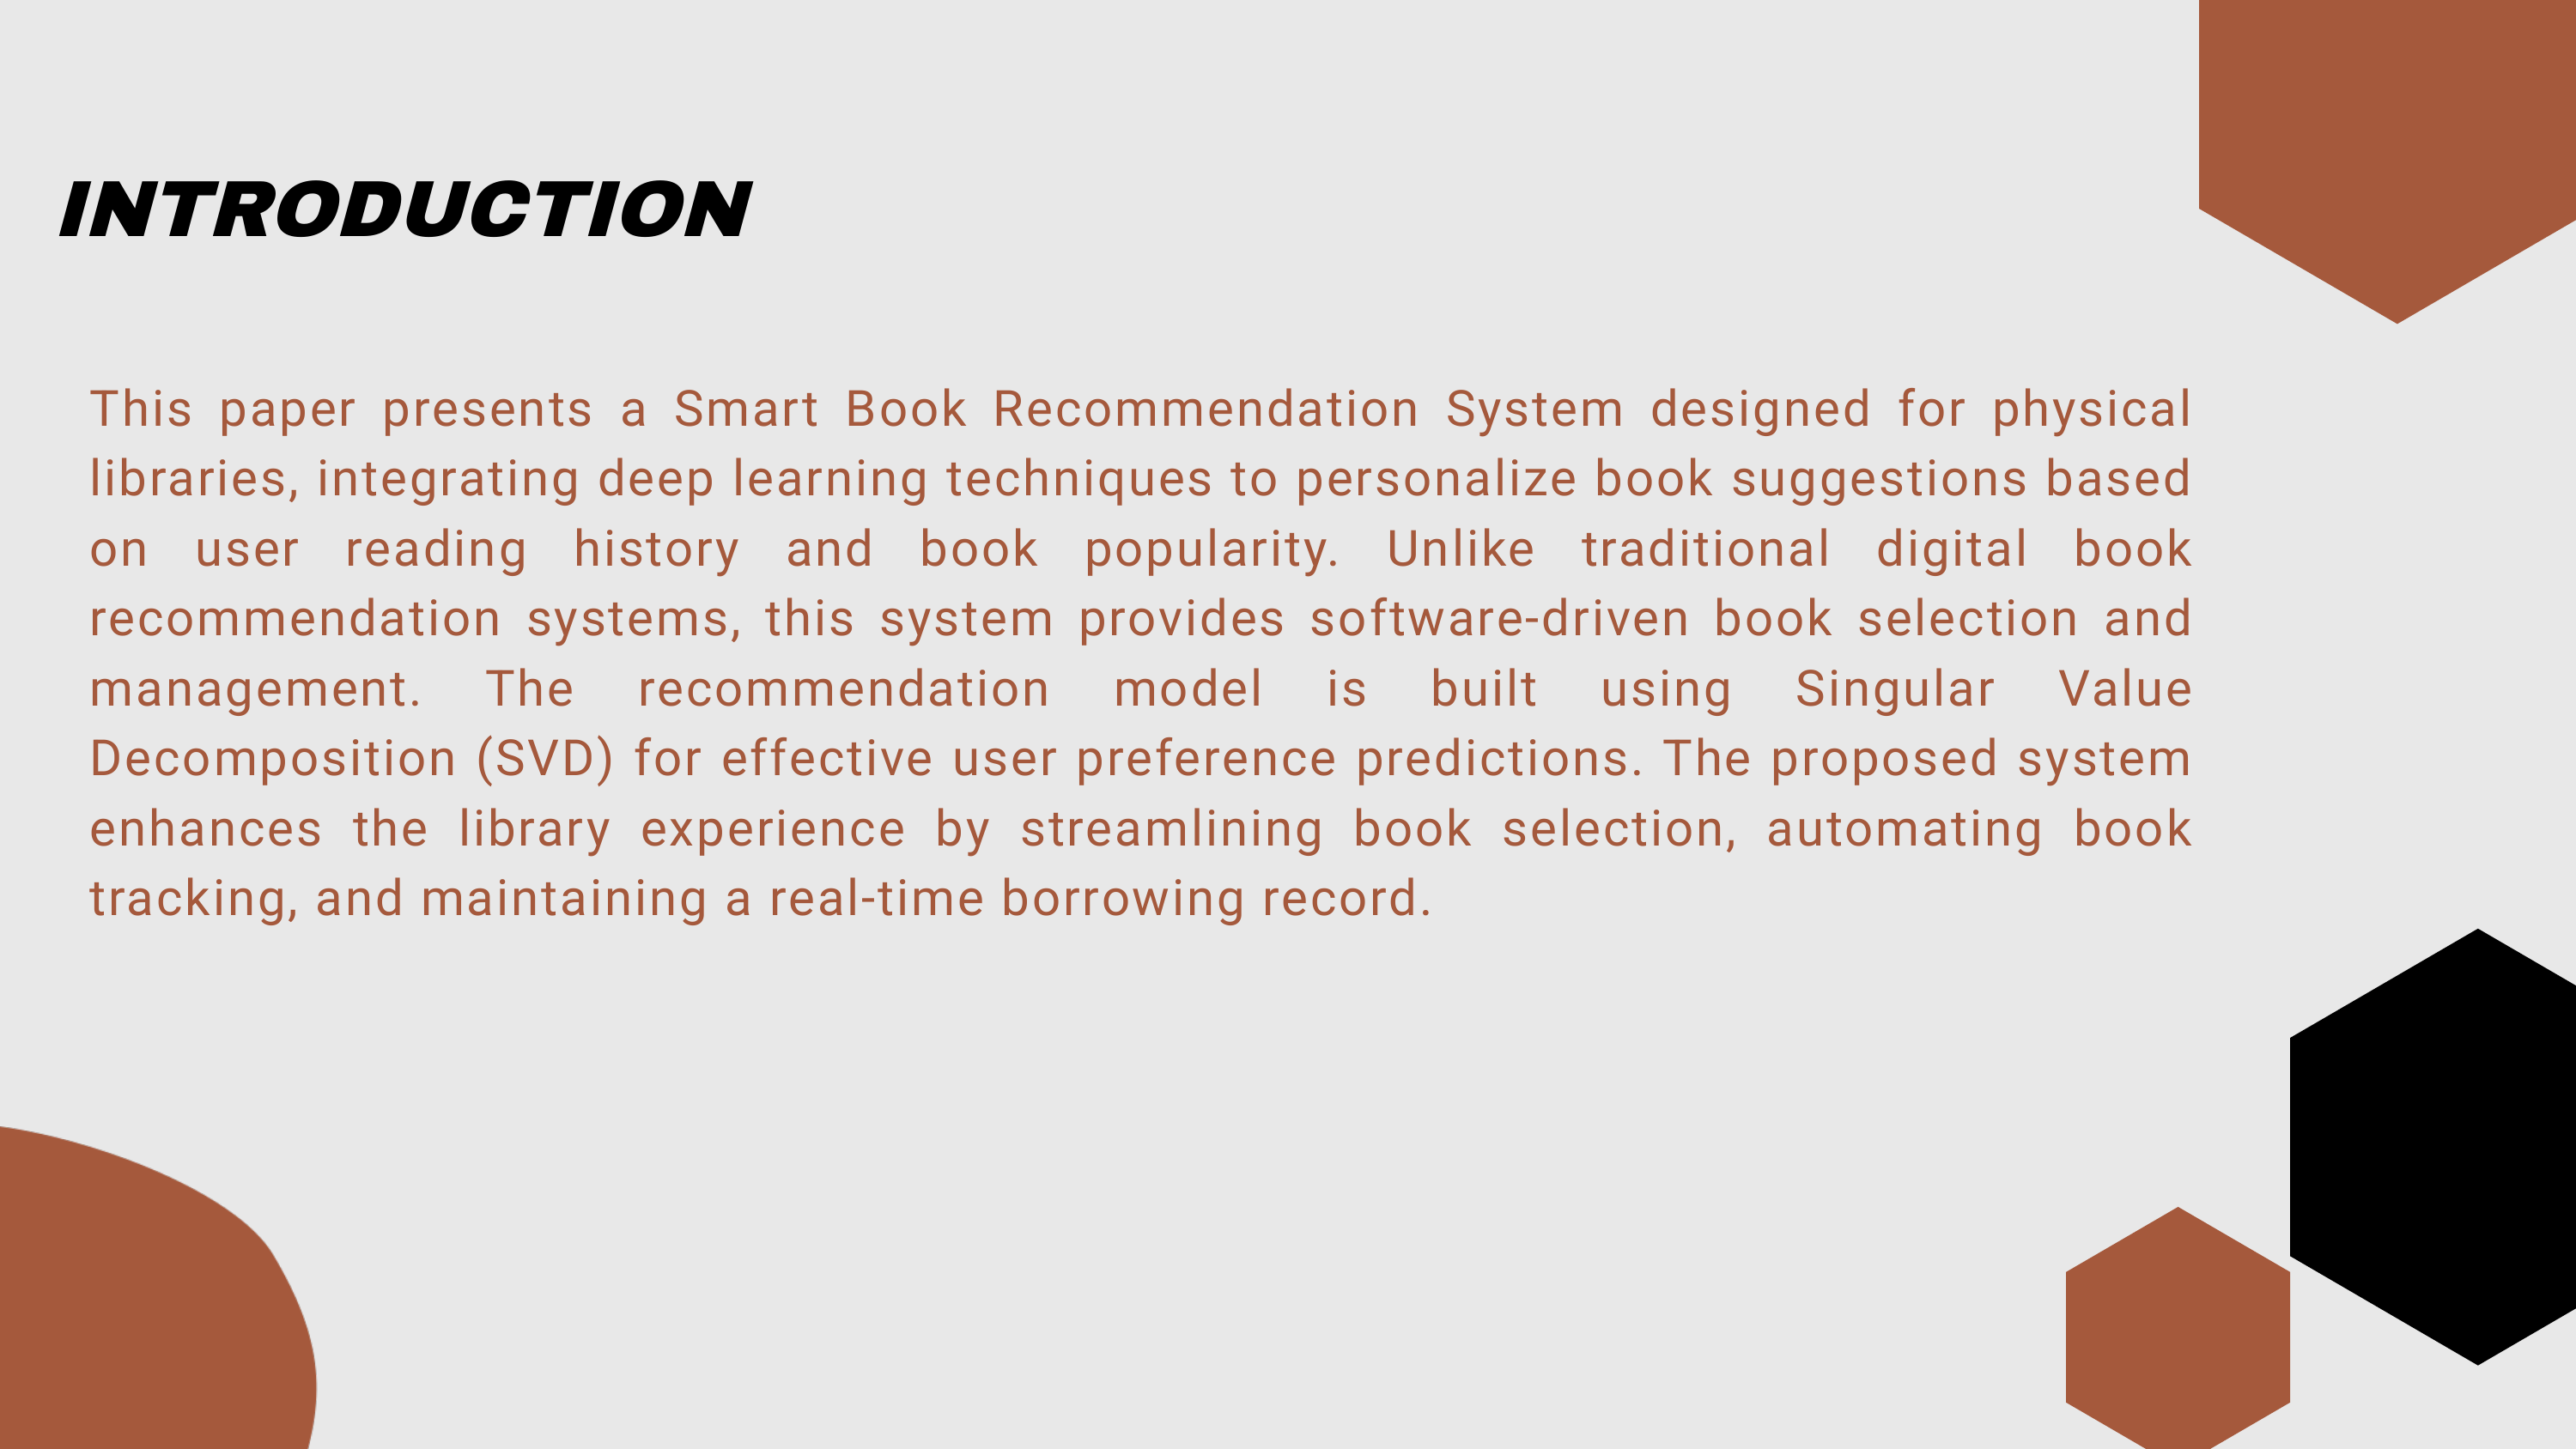

INTRODUCTION

This paper presents a Smart Book Recommendation System designed for physical libraries, integrating deep learning techniques to personalize book suggestions based on user reading history and book popularity. Unlike traditional digital book recommendation systems, this system provides software-driven book selection and management. The recommendation model is built using Singular Value Decomposition (SVD) for effective user preference predictions. The proposed system enhances the library experience by streamlining book selection, automating book tracking, and maintaining a real-time borrowing record.